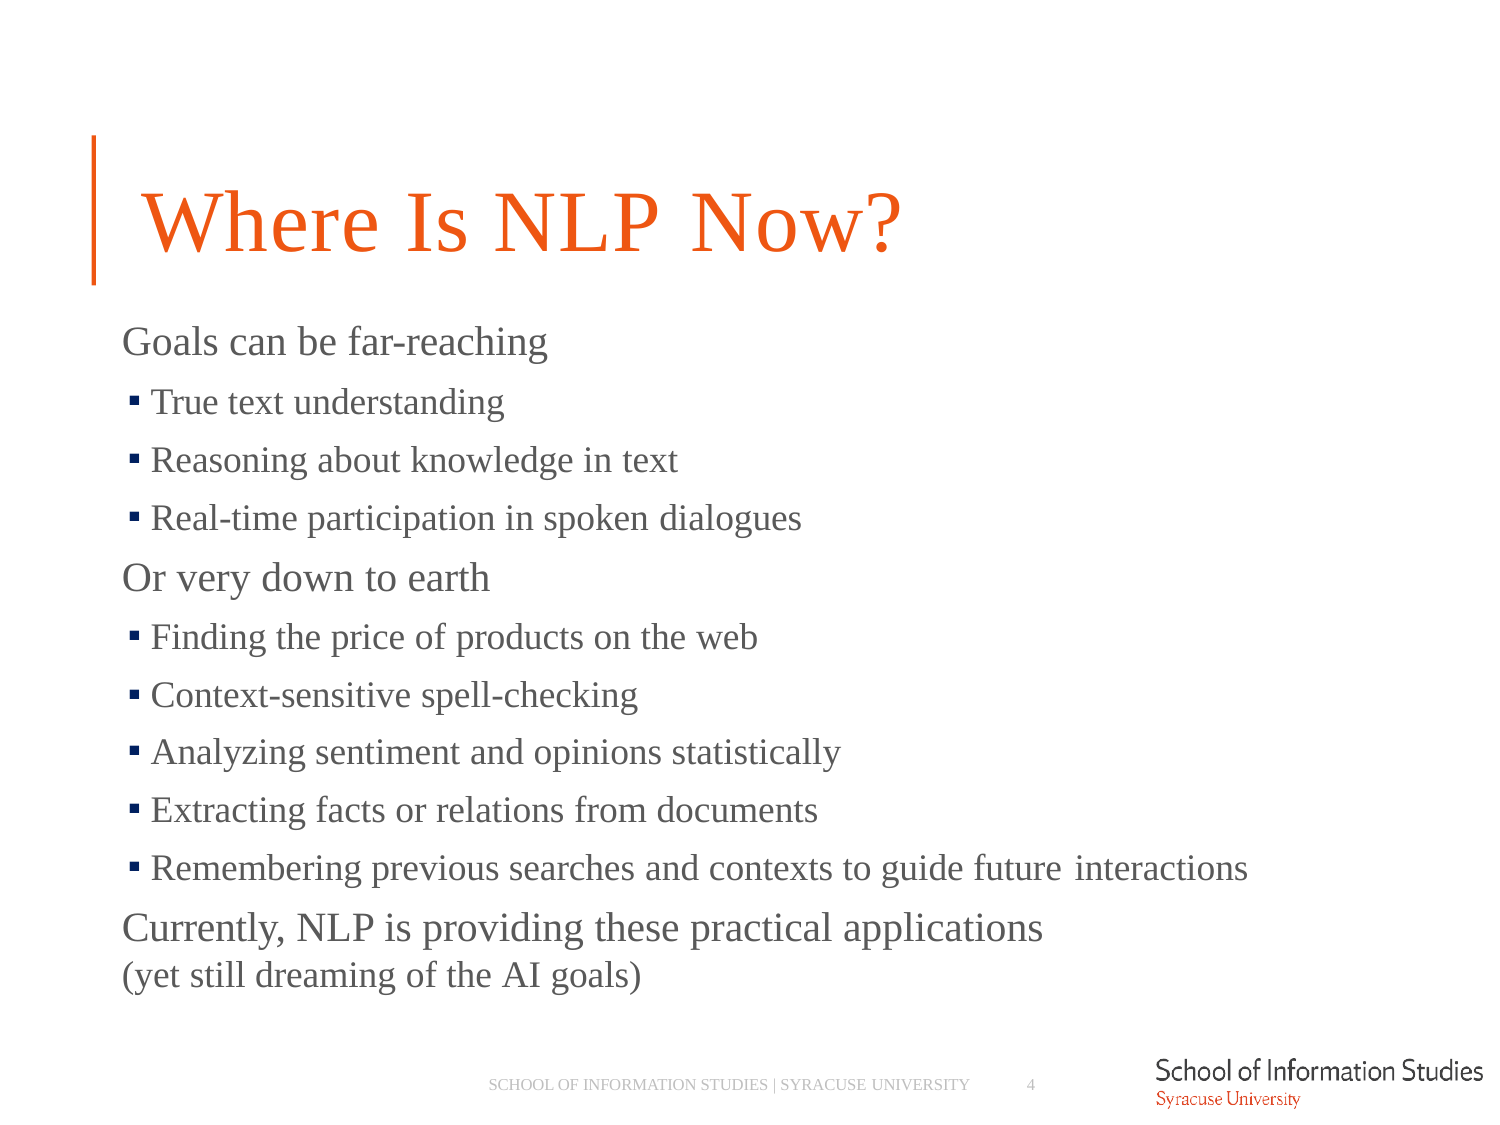

# Where Is NLP Now?
Goals can be far-reaching
True text understanding
Reasoning about knowledge in text
Real-time participation in spoken dialogues
Or very down to earth
Finding the price of products on the web
Context-sensitive spell-checking
Analyzing sentiment and opinions statistically
Extracting facts or relations from documents
Remembering previous searches and contexts to guide future interactions
Currently, NLP is providing these practical applications
(yet still dreaming of the AI goals)
SCHOOL OF INFORMATION STUDIES | SYRACUSE UNIVERSITY
4